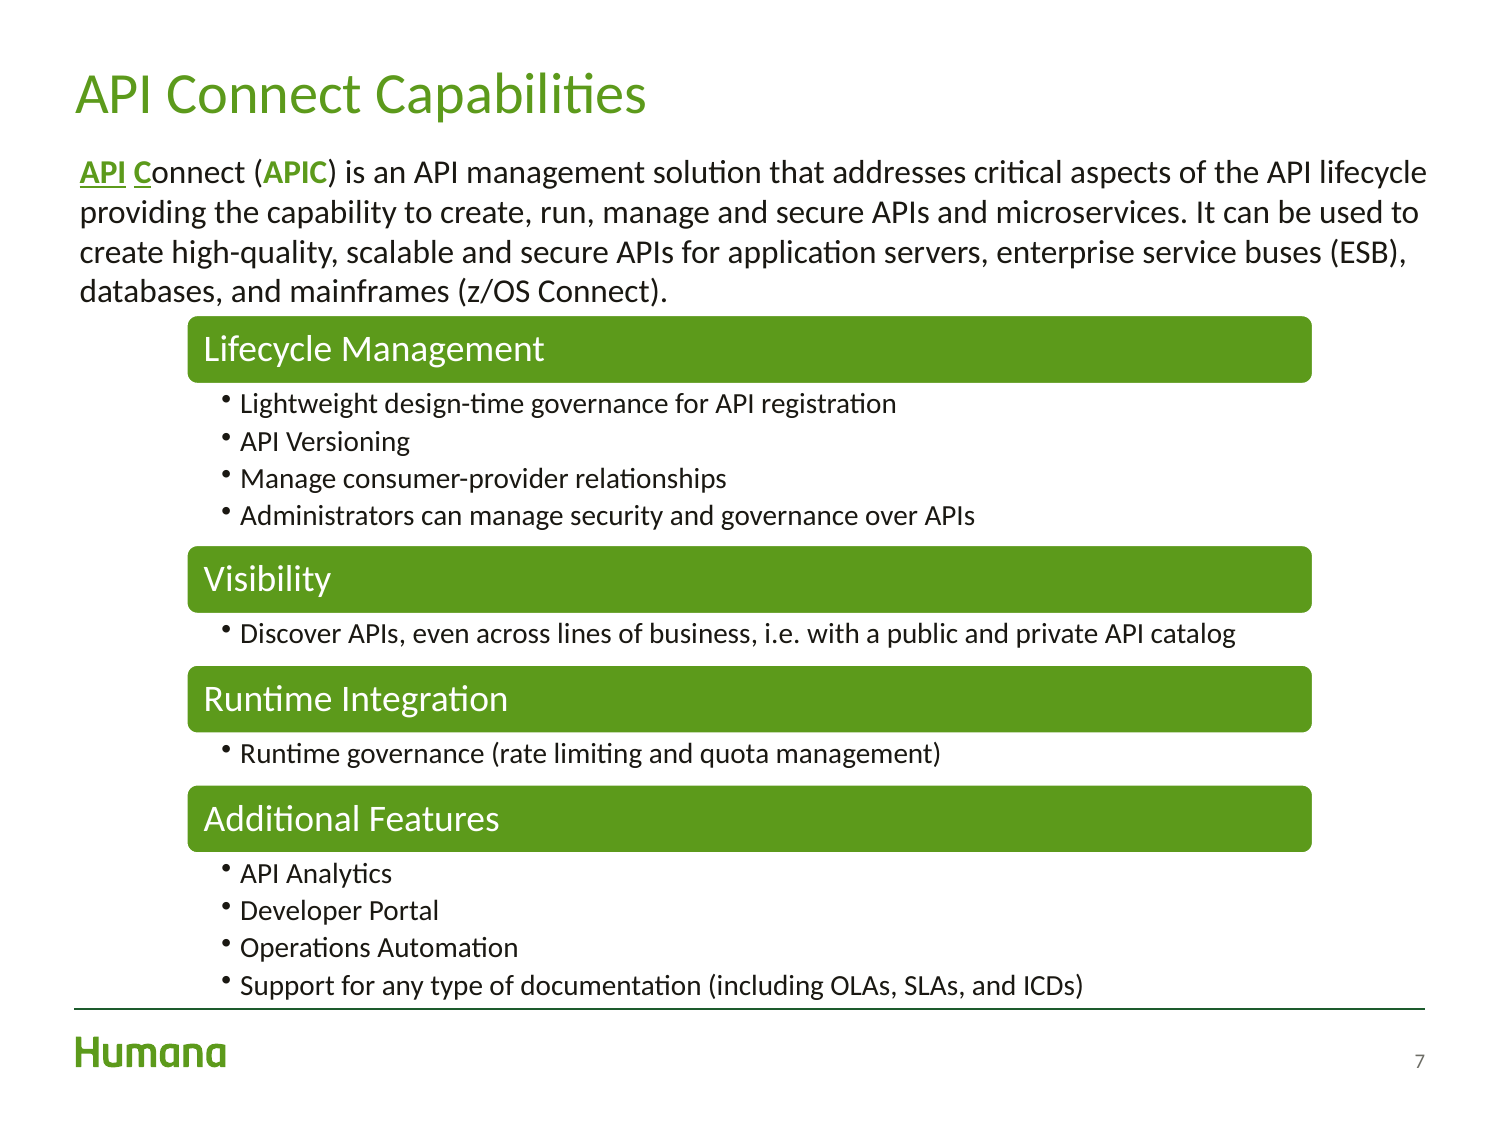

# API Connect Capabilities
API Connect (APIC) is an API management solution that addresses critical aspects of the API lifecycle providing the capability to create, run, manage and secure APIs and microservices. It can be used to create high-quality, scalable and secure APIs for application servers, enterprise service buses (ESB), databases, and mainframes (z/OS Connect).

Lifecycle Management
Lightweight design-time governance for API registration
API Versioning
Manage consumer-provider relationships
Administrators can manage security and governance over APIs
Visibility
Discover APIs, even across lines of business, i.e. with a public and private API catalog
Runtime Integration
Runtime governance (rate limiting and quota management)
Additional Features
API Analytics
Developer Portal
Operations Automation
Support for any type of documentation (including OLAs, SLAs, and ICDs)
7